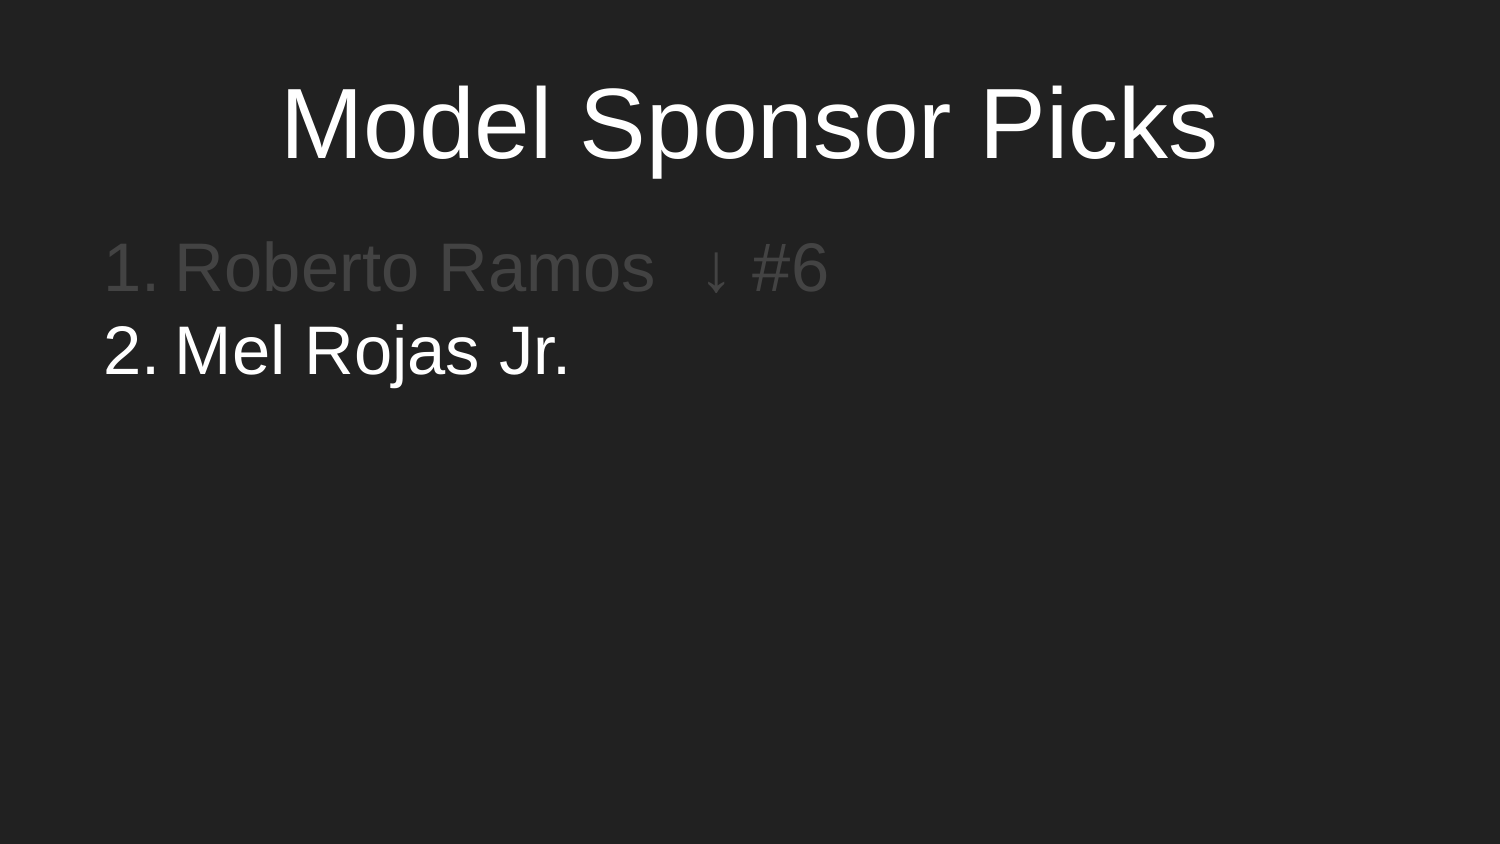

Model Sponsor Picks
Roberto Ramos
Mel Rojas Jr.
↓ #6